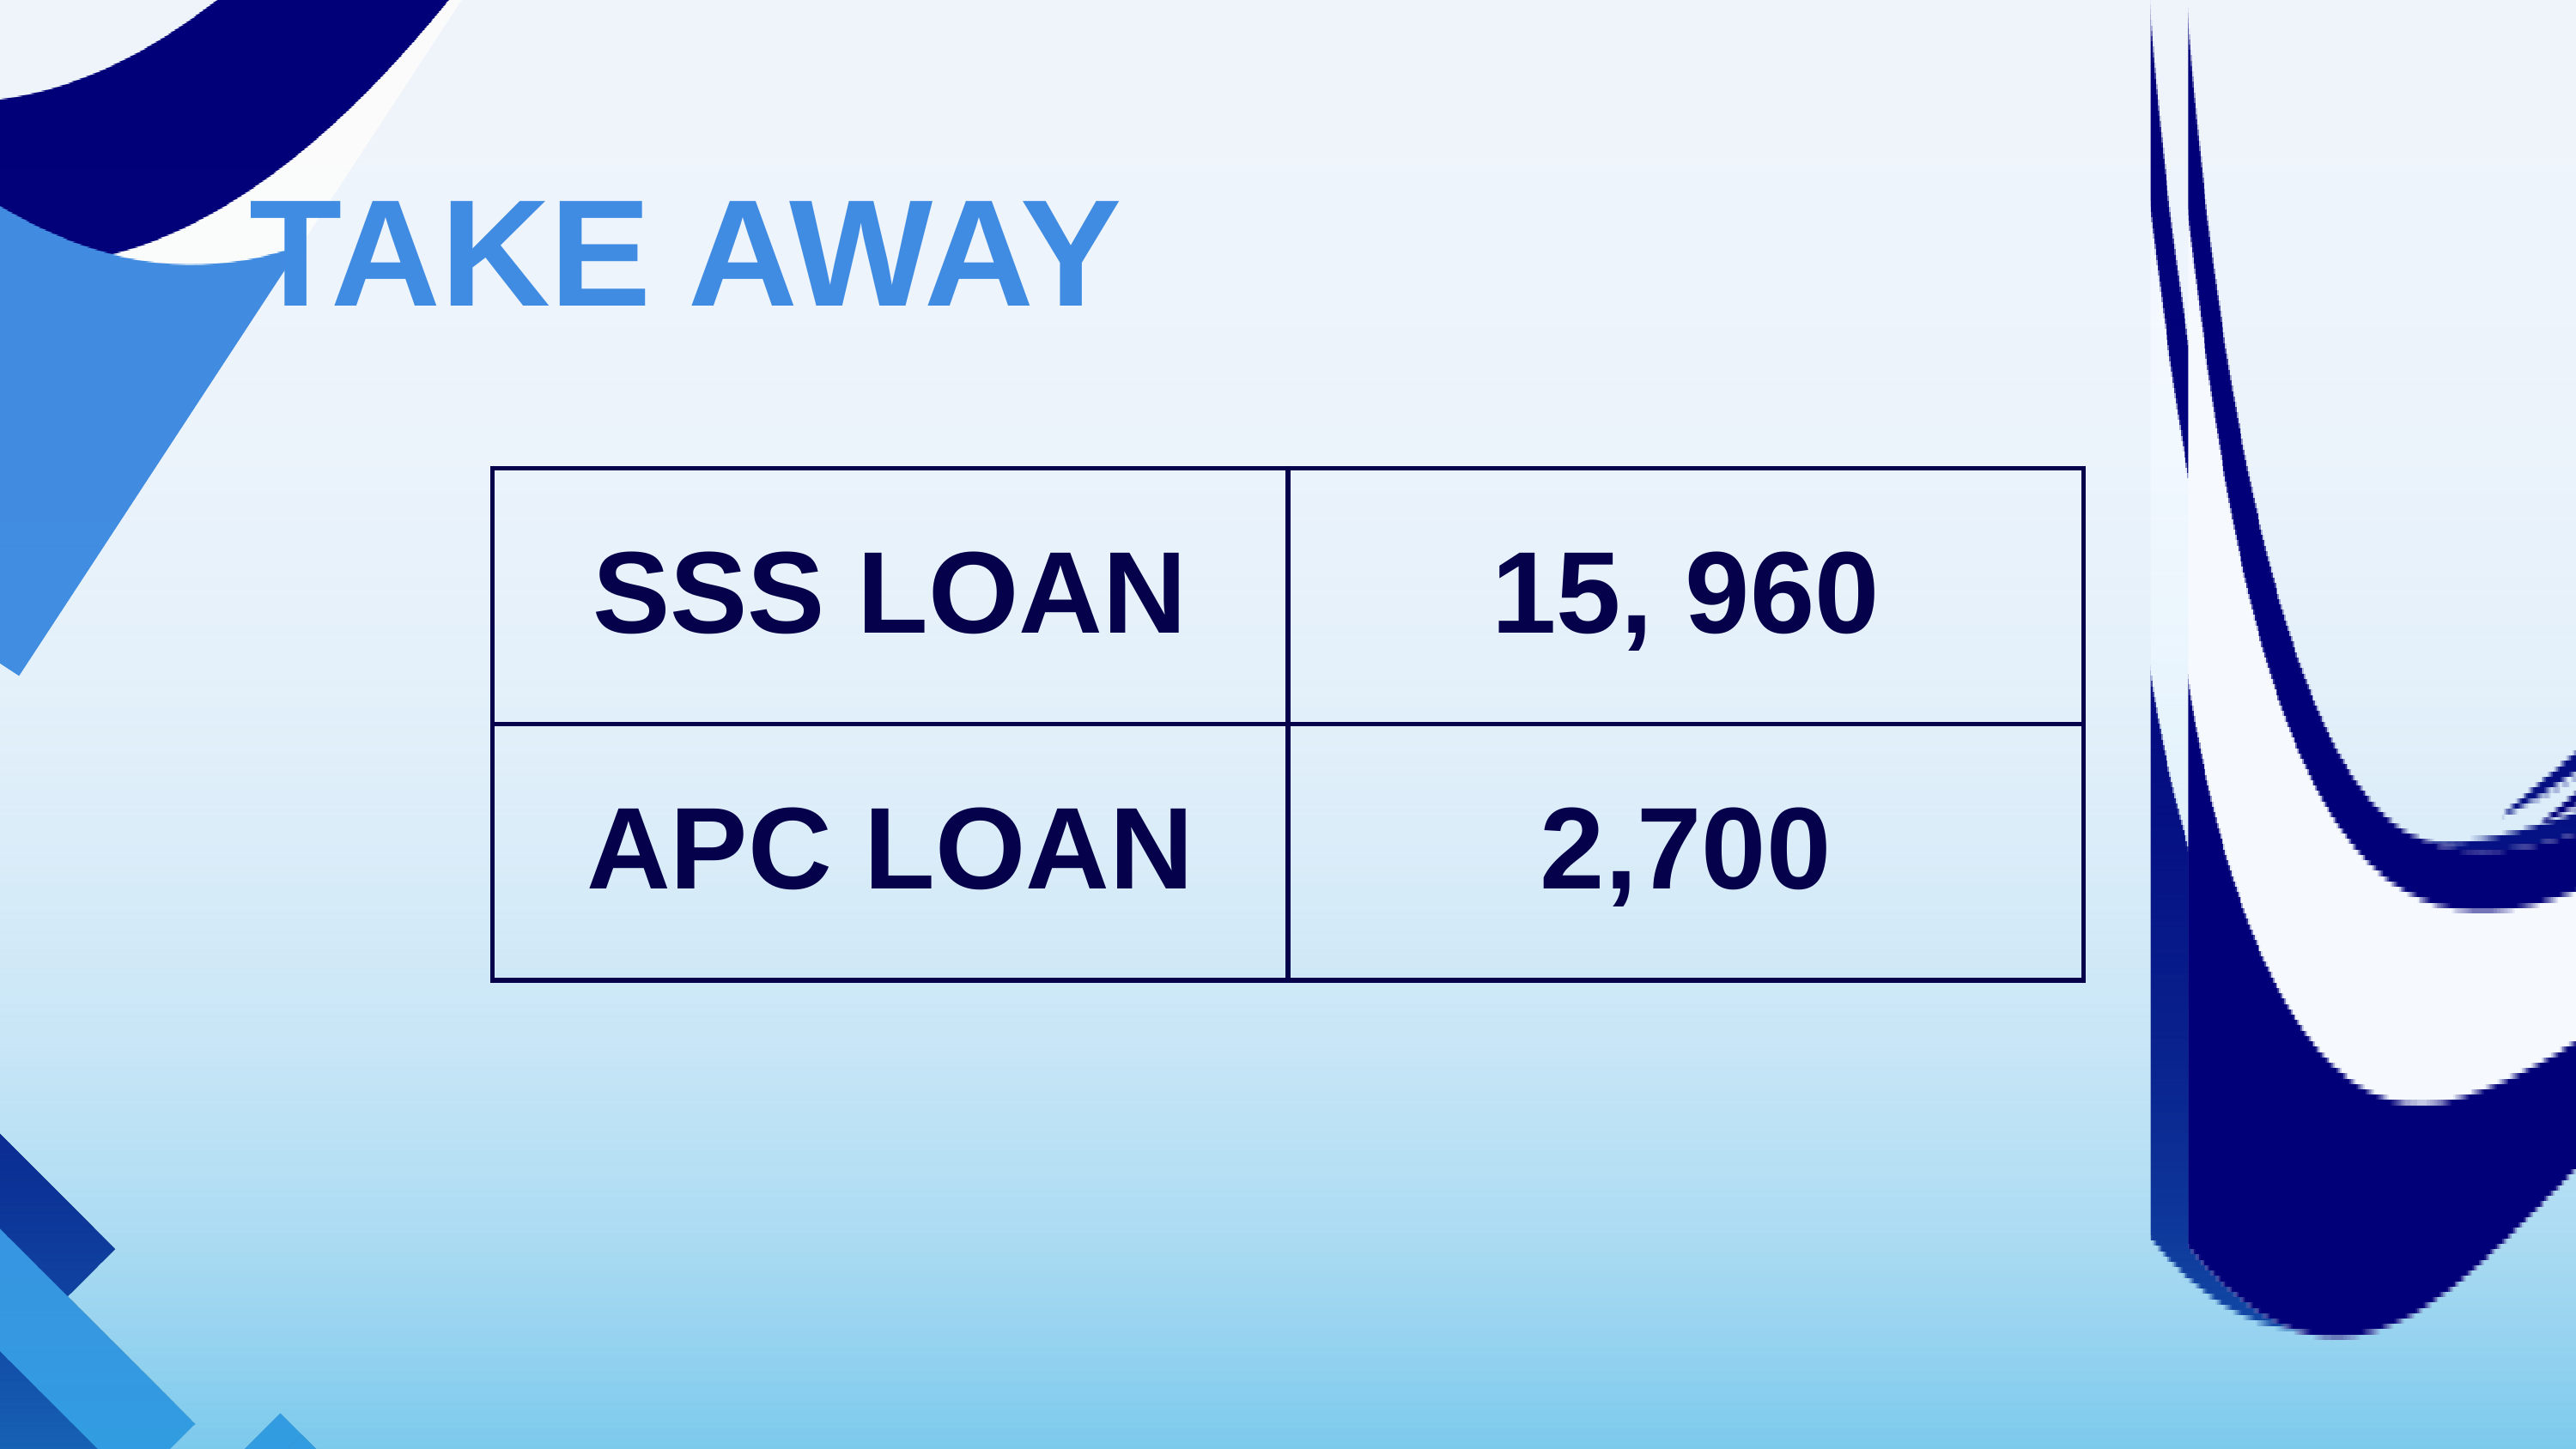

TAKE AWAY

| SSS LOAN | 15, 960 |
| --- | --- |
| APC LOAN | 2,700 |

OneP